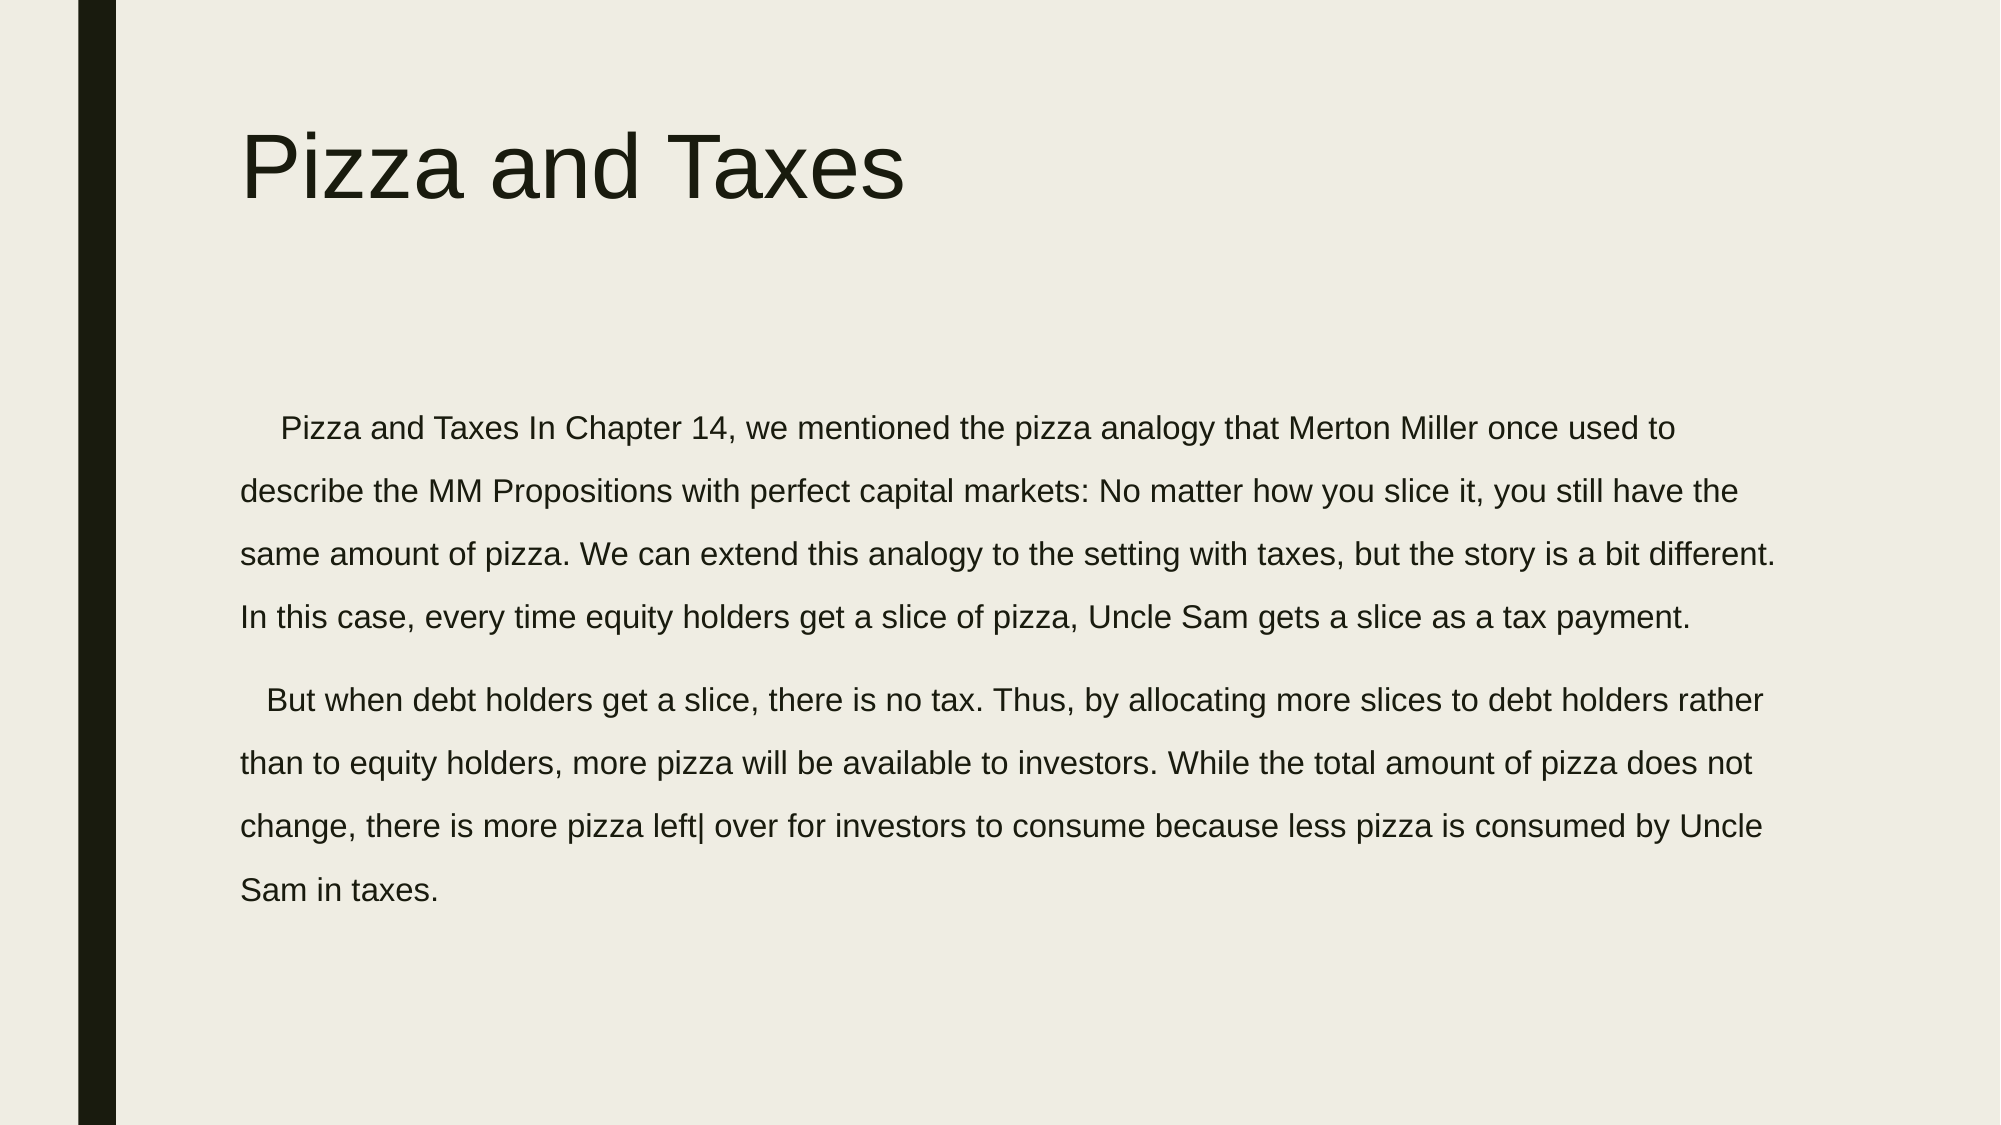

# Pizza and Taxes
Pizza and Taxes In Chapter 14, we mentioned the pizza analogy that Merton Miller once used to describe the MM Propositions with perfect capital markets: No matter how you slice it, you still have the same amount of pizza. We can extend this analogy to the setting with taxes, but the story is a bit different. In this case, every time equity holders get a slice of pizza, Uncle Sam gets a slice as a tax payment.
But when debt holders get a slice, there is no tax. Thus, by allocating more slices to debt holders rather than to equity holders, more pizza will be available to investors. While the total amount of pizza does not change, there is more pizza left| over for investors to consume because less pizza is consumed by Uncle Sam in taxes.